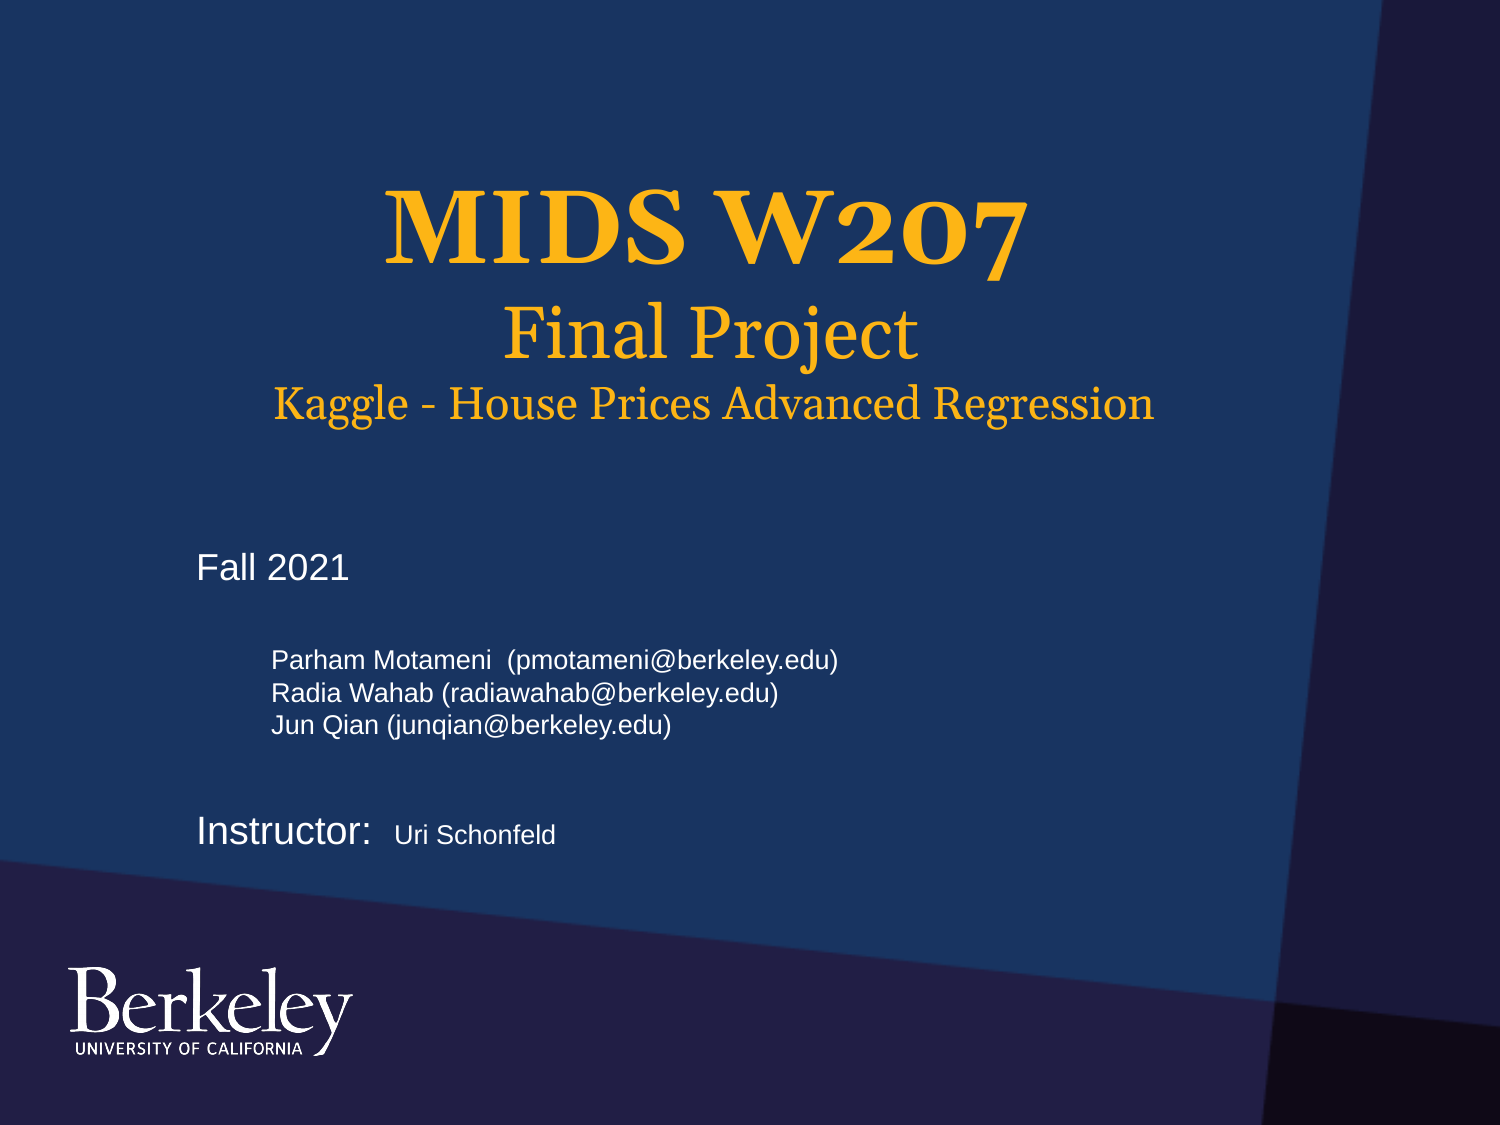

# MIDS W207
Final Project
Kaggle - House Prices Advanced Regression

Fall 2021

Parham Motameni  (pmotameni@berkeley.edu)
Radia Wahab (radiawahab@berkeley.edu)
Jun Qian (junqian@berkeley.edu)

Instructor:  Uri Schonfeld